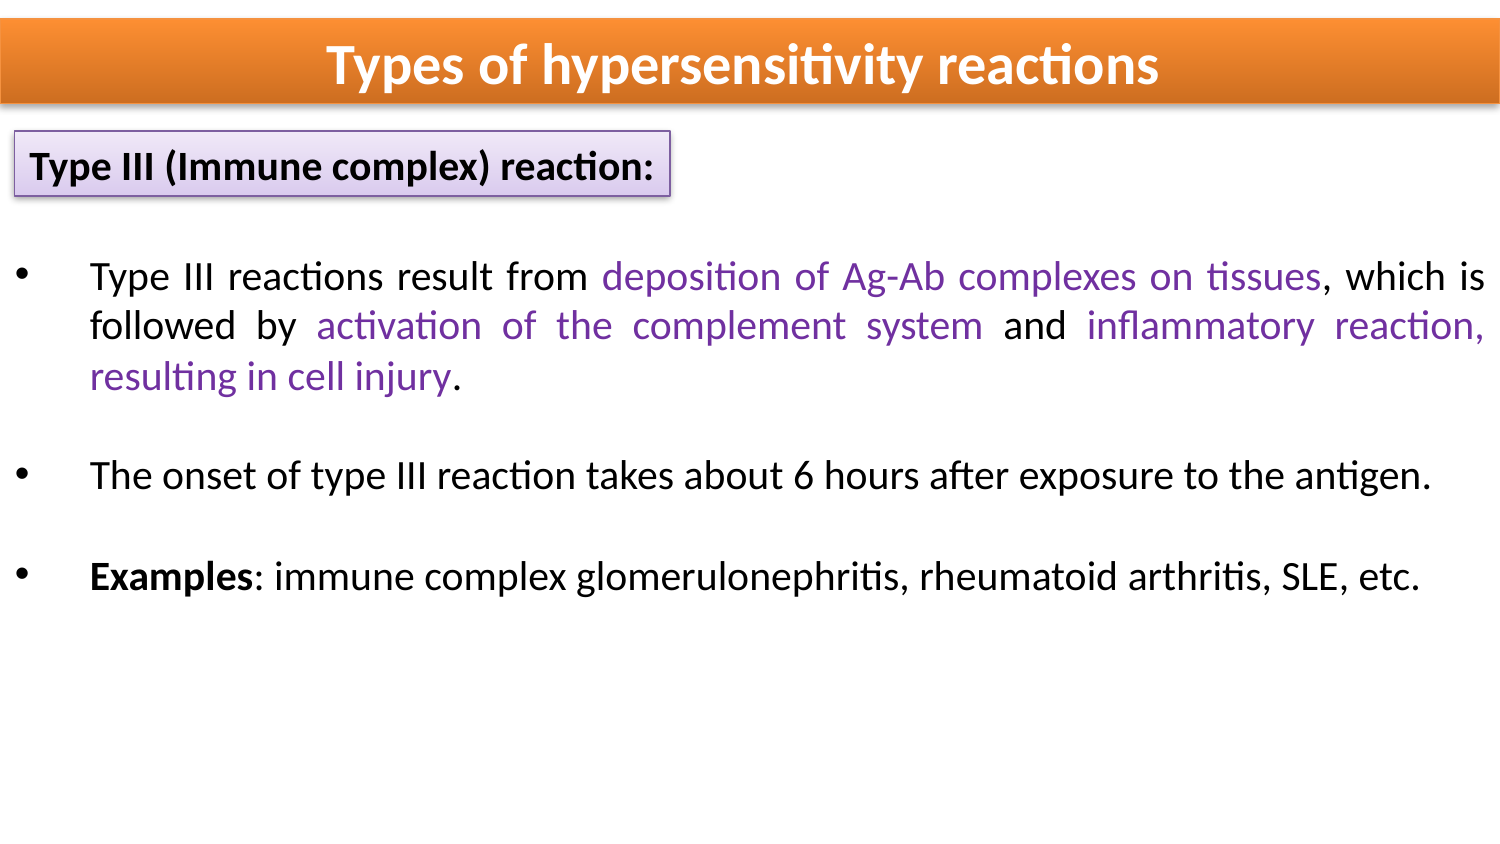

Types of hypersensitivity reactions
Type III (Immune complex) reaction:
Type III reactions result from deposition of Ag-Ab complexes on tissues, which is followed by activation of the complement system and inflammatory reaction, resulting in cell injury.

The onset of type III reaction takes about 6 hours after exposure to the antigen.

Examples: immune complex glomerulonephritis, rheumatoid arthritis, SLE, etc.